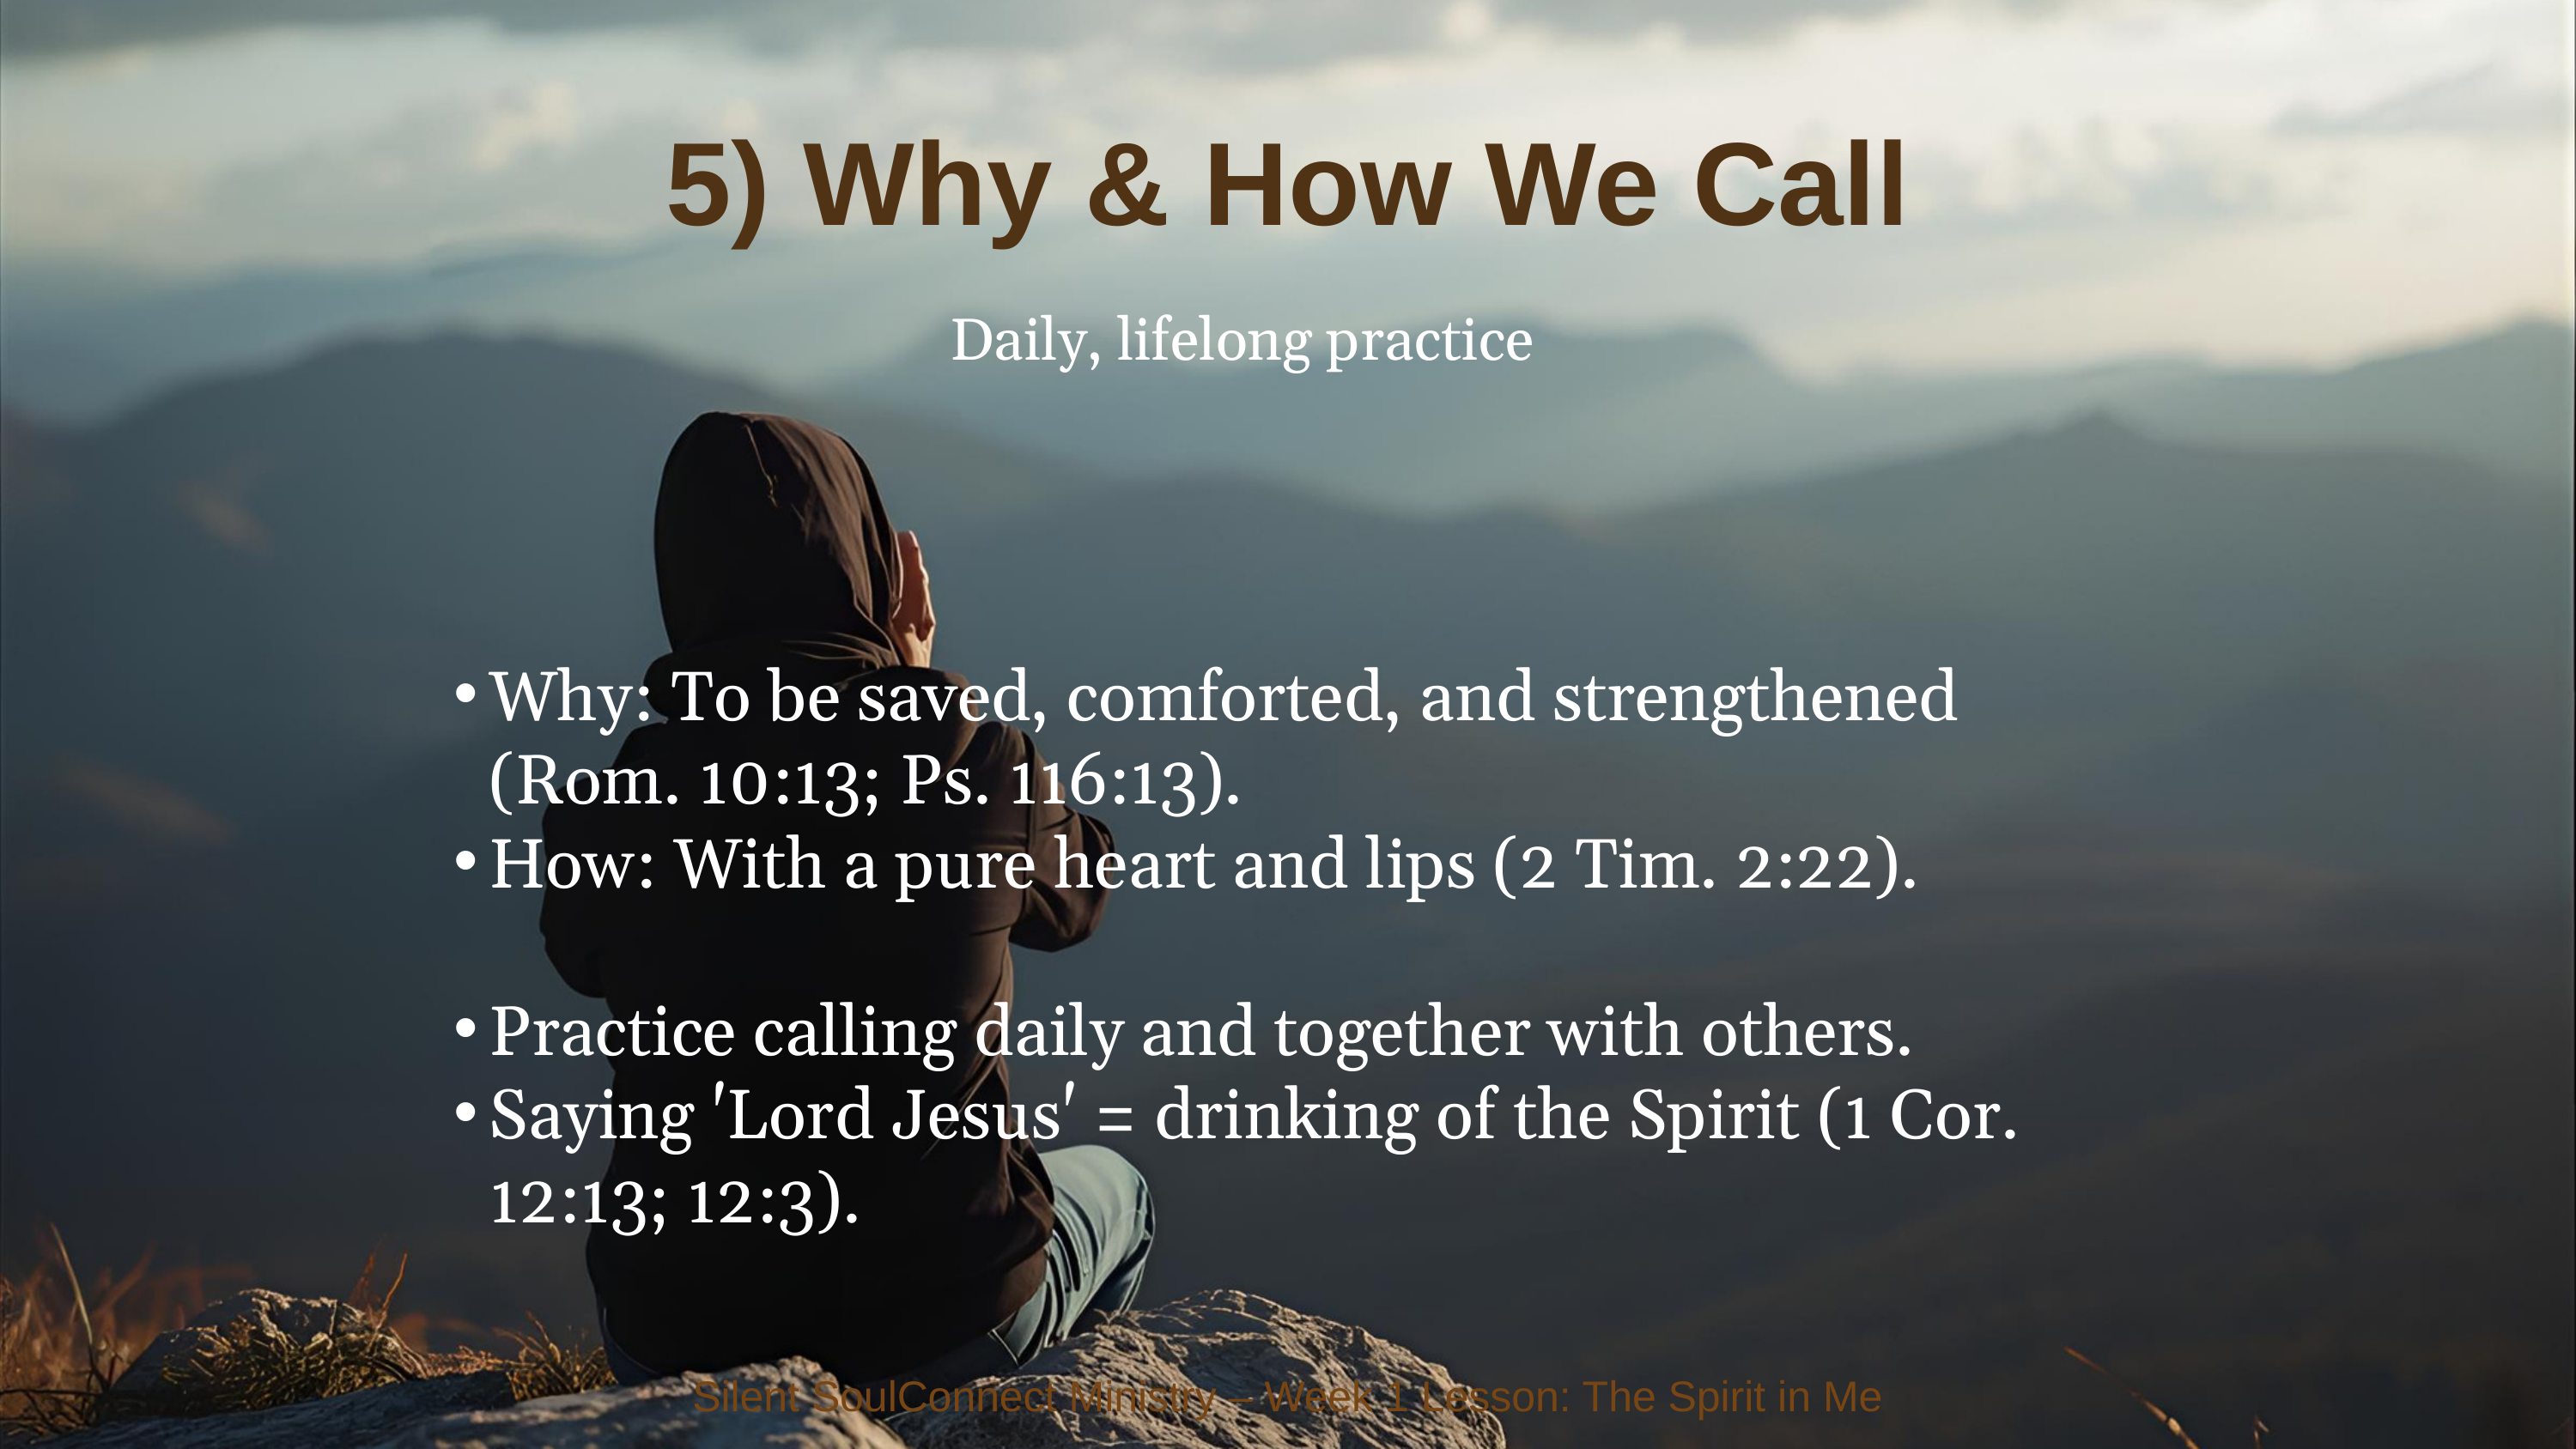

5) Why & How We Call

Daily, lifelong practice

Why: To be saved, comforted, and strengthened (Rom. 10:13; Ps. 116:13).
How: With a pure heart and lips (2 Tim. 2:22).

Practice calling daily and together with others.
Saying 'Lord Jesus' = drinking of the Spirit (1 Cor. 12:13; 12:3).

Silent SoulConnect Ministry – Week 1 Lesson: The Spirit in Me